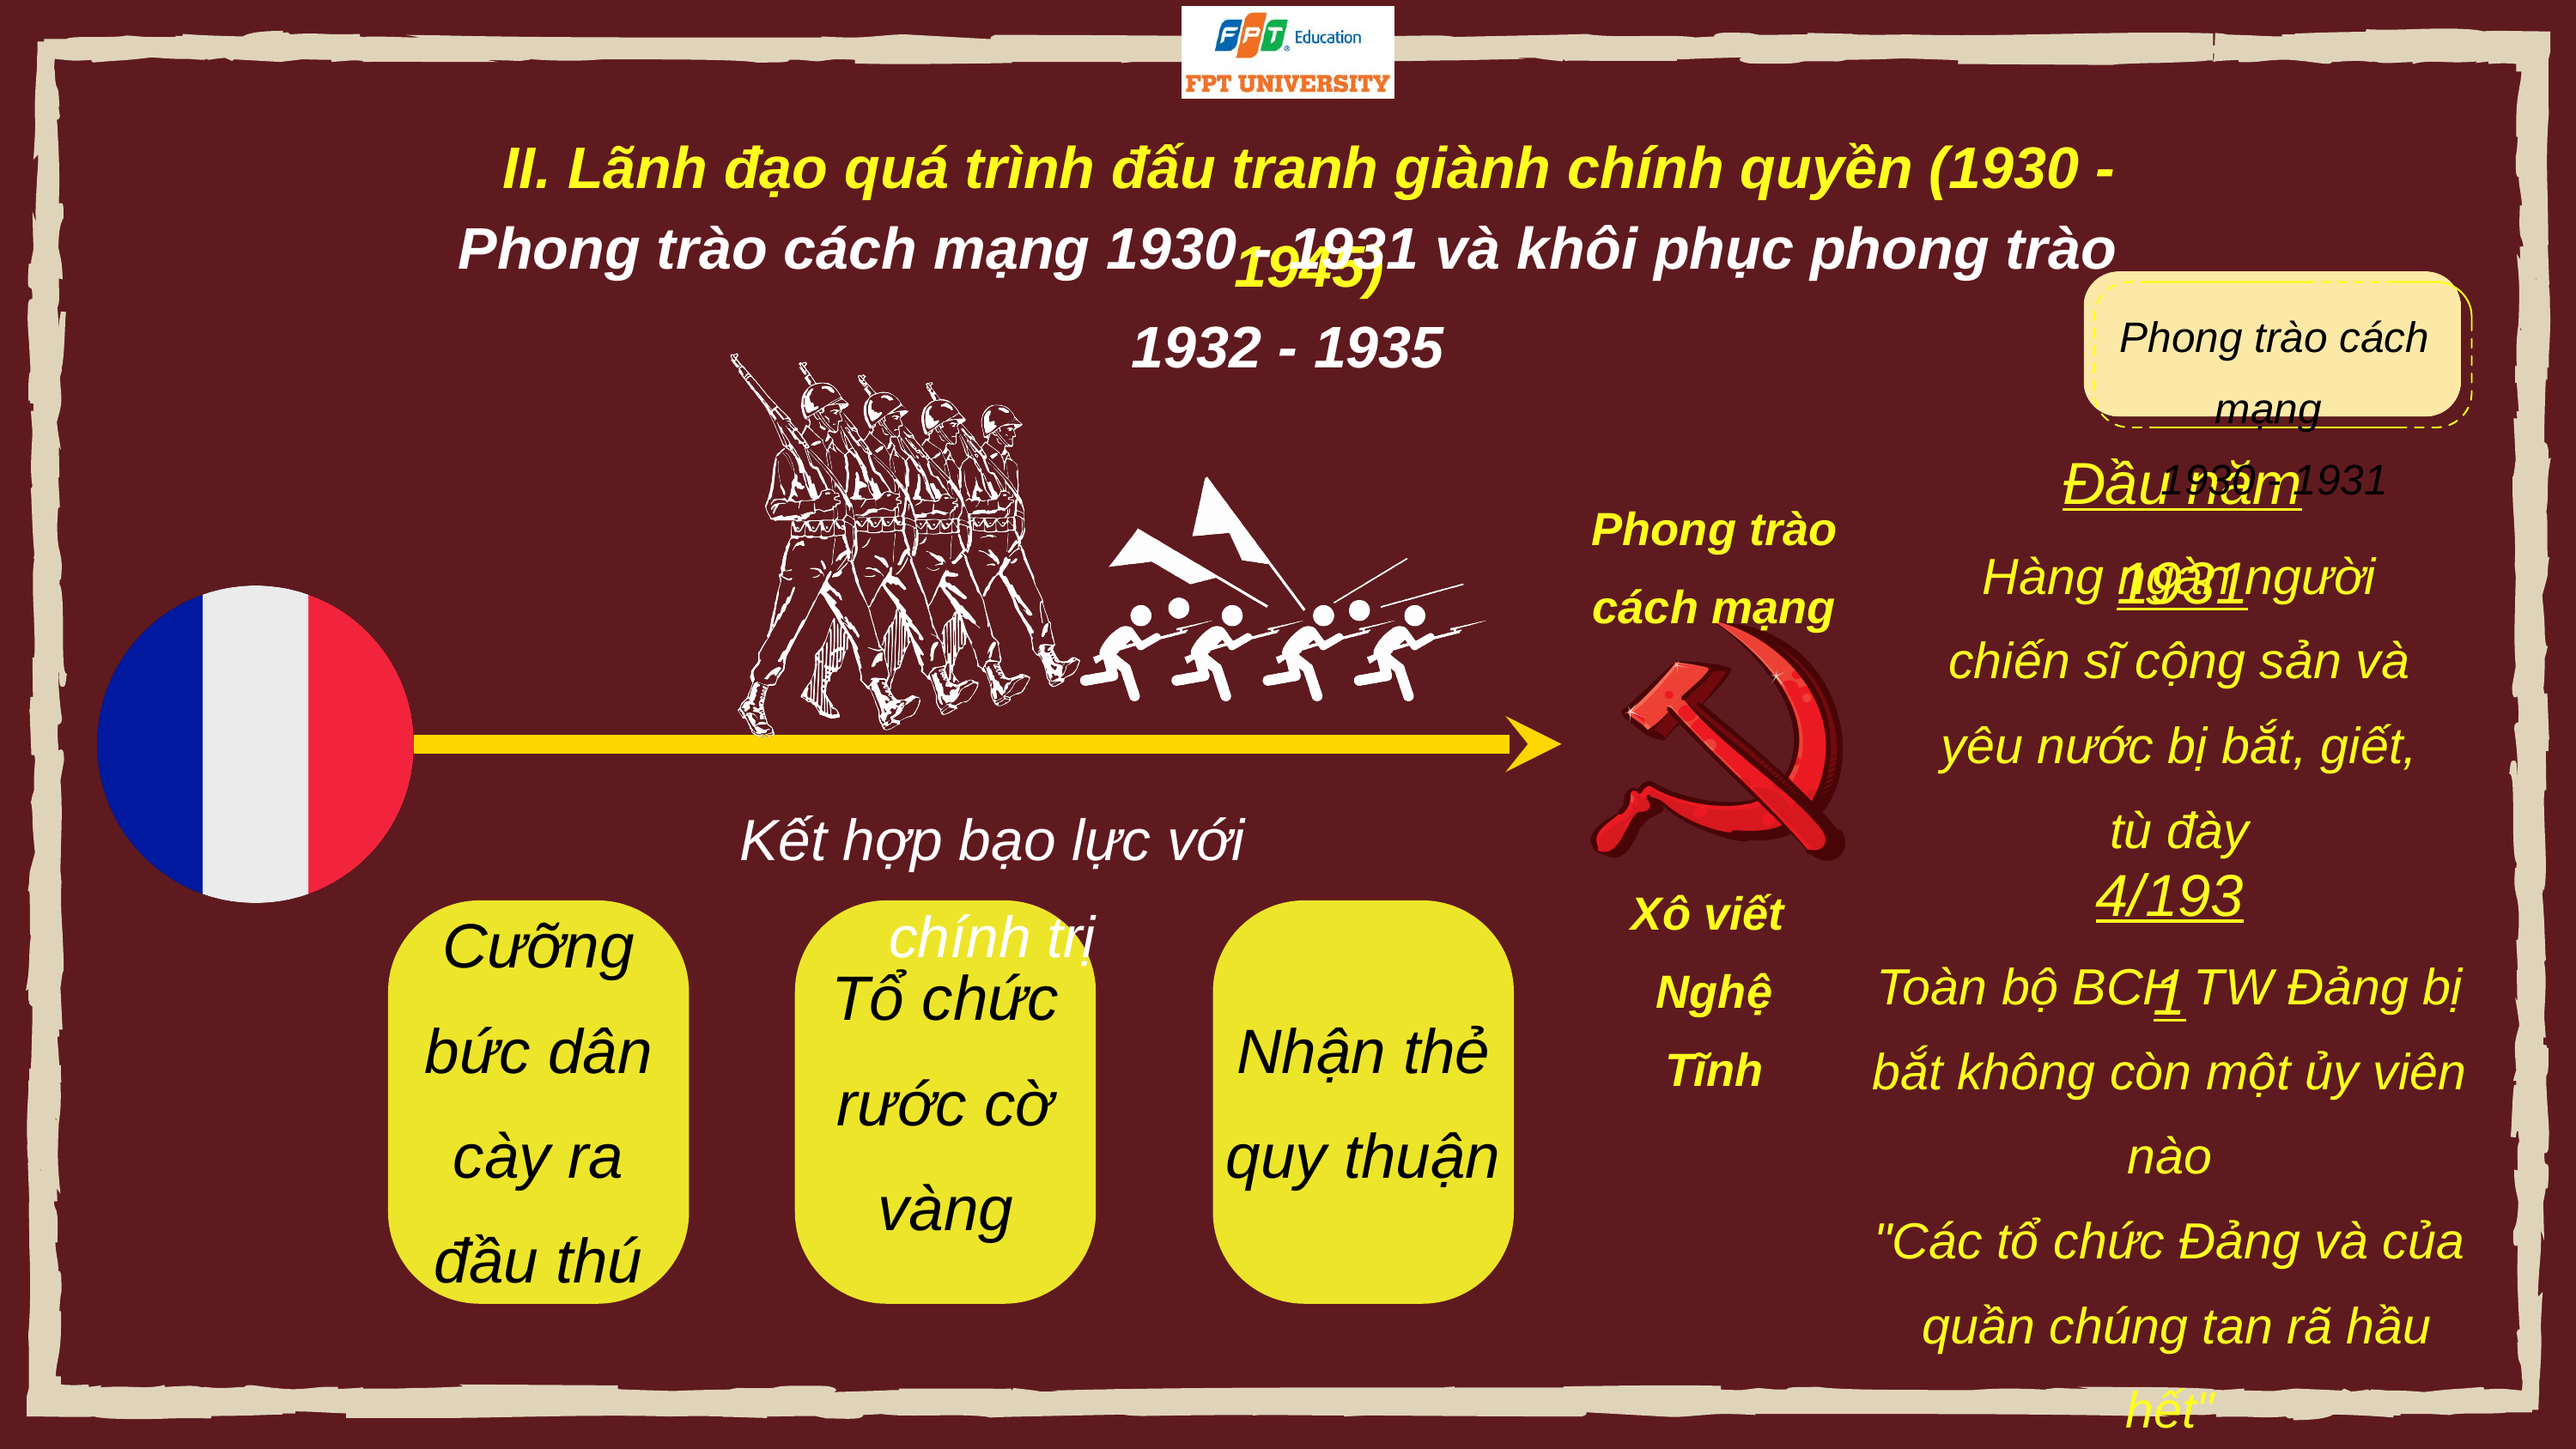

II. Lãnh đạo quá trình đấu tranh giành chính quyền (1930 - 1945)
Phong trào cách mạng 1930 - 1931 và khôi phục phong trào 1932 - 1935

Phong trào cách mạng
1930 - 1931

Đầu năm 1931

Phong trào cách mạng
Hàng ngàn người chiến sĩ cộng sản và yêu nước bị bắt, giết, tù đày

Kết hợp bạo lực với chính trị
4/1931
Xô viết
Nghệ Tĩnh

Cưỡng bức dân cày ra đầu thú

Tổ chức rước cờ vàng

Nhận thẻ quy thuận
Toàn bộ BCH TW Đảng bị bắt không còn một ủy viên nào
"Các tổ chức Đảng và của
 quần chúng tan rã hầu hết"